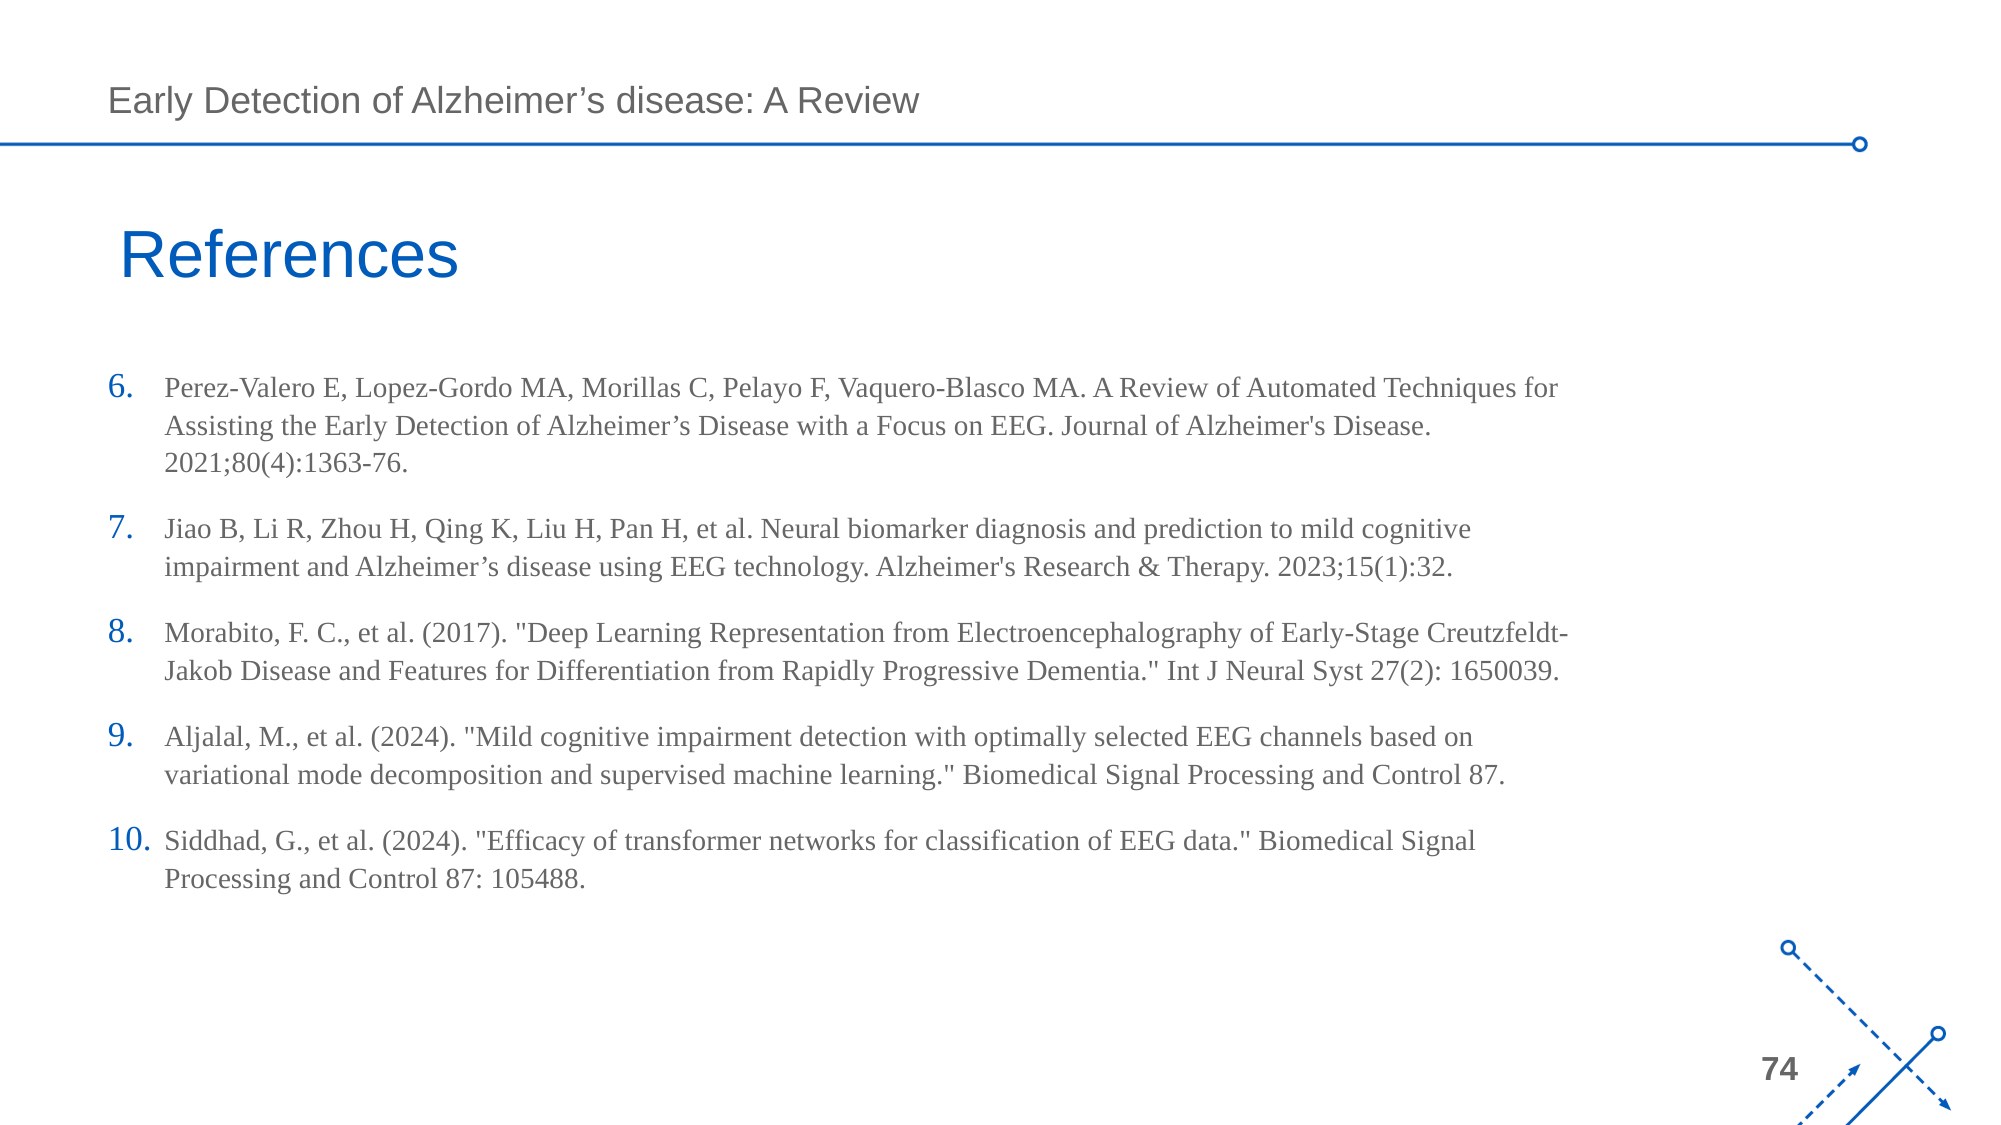

# References
Perez-Valero E, Lopez-Gordo MA, Morillas C, Pelayo F, Vaquero-Blasco MA. A Review of Automated Techniques for Assisting the Early Detection of Alzheimer’s Disease with a Focus on EEG. Journal of Alzheimer's Disease. 2021;80(4):1363-76.
Jiao B, Li R, Zhou H, Qing K, Liu H, Pan H, et al. Neural biomarker diagnosis and prediction to mild cognitive impairment and Alzheimer’s disease using EEG technology. Alzheimer's Research & Therapy. 2023;15(1):32.
Morabito, F. C., et al. (2017). "Deep Learning Representation from Electroencephalography of Early-Stage Creutzfeldt-Jakob Disease and Features for Differentiation from Rapidly Progressive Dementia." Int J Neural Syst 27(2): 1650039.
Aljalal, M., et al. (2024). "Mild cognitive impairment detection with optimally selected EEG channels based on variational mode decomposition and supervised machine learning." Biomedical Signal Processing and Control 87.
Siddhad, G., et al. (2024). "Efficacy of transformer networks for classification of EEG data." Biomedical Signal Processing and Control 87: 105488.